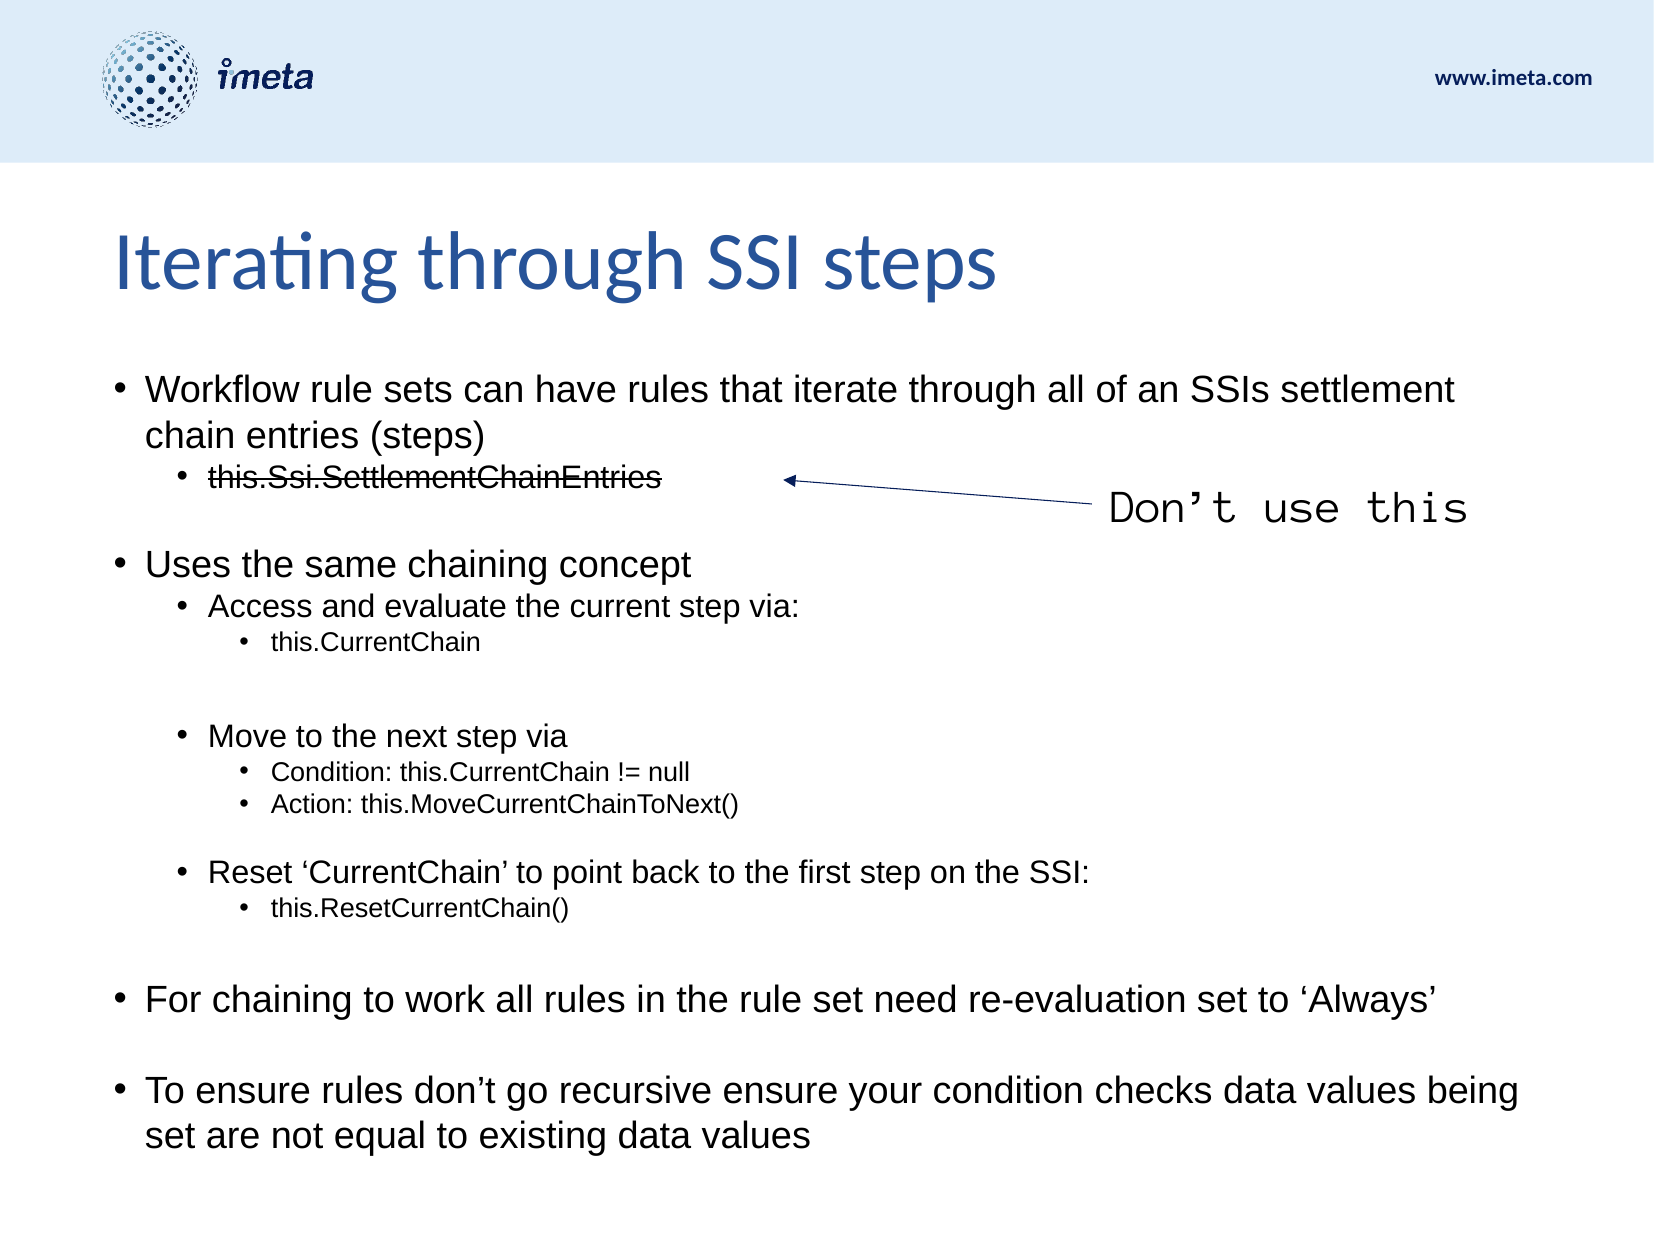

# Iterating through SSI steps
Workflow rule sets can have rules that iterate through all of an SSIs settlement chain entries (steps)
this.Ssi.SettlementChainEntries

Uses the same chaining concept
Access and evaluate the current step via:
this.CurrentChain

Move to the next step via
Condition: this.CurrentChain != null
Action: this.MoveCurrentChainToNext()

Reset ‘CurrentChain’ to point back to the first step on the SSI:
this.ResetCurrentChain()

For chaining to work all rules in the rule set need re-evaluation set to ‘Always’

To ensure rules don’t go recursive ensure your condition checks data values being set are not equal to existing data values

Don’t use this